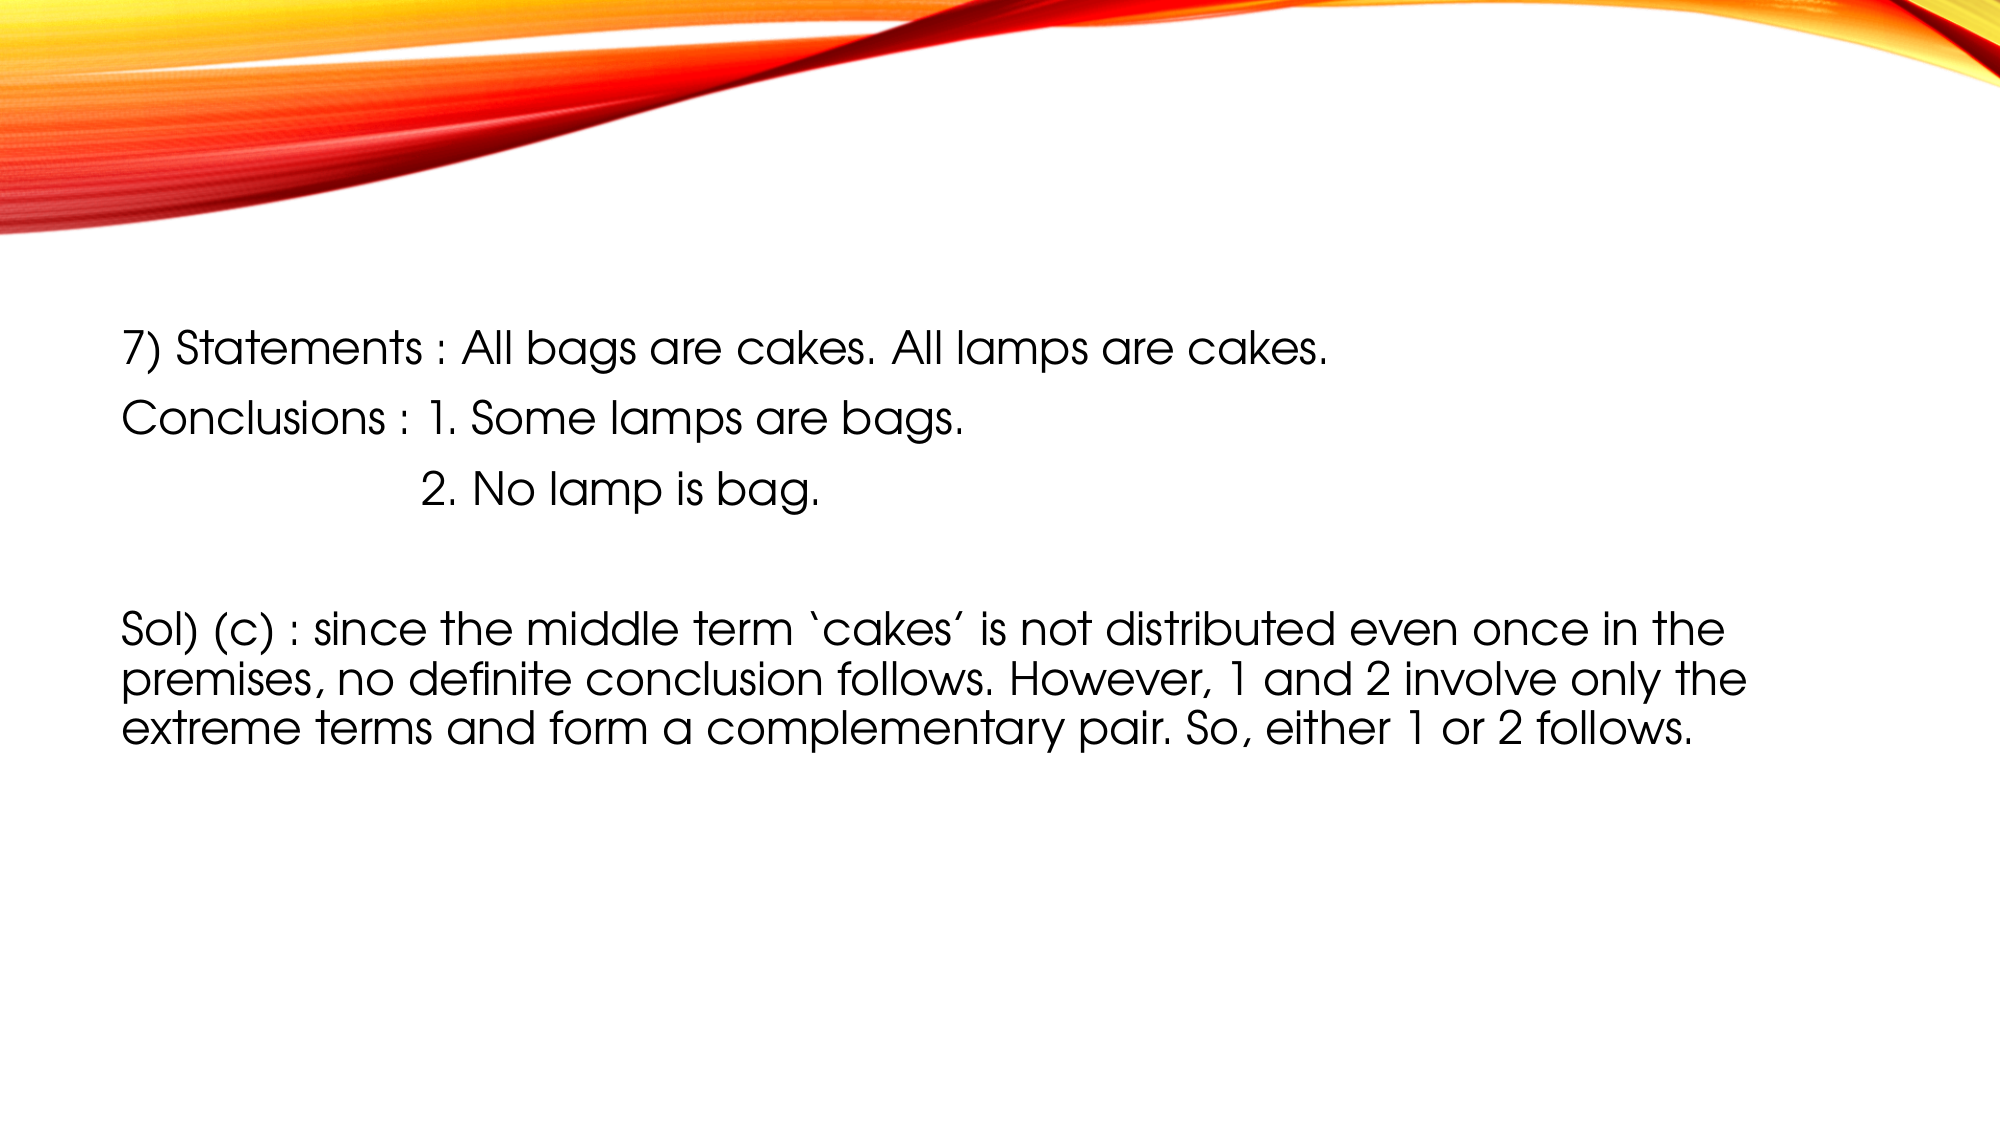

7) Statements : All bags are cakes. All lamps are cakes.
Conclusions : 1. Some lamps are bags.
		2. No lamp is bag.

Sol) (c) : since the middle term ‘cakes’ is not distributed even once in the premises, no definite conclusion follows. However, 1 and 2 involve only the extreme terms and form a complementary pair. So, either 1 or 2 follows.